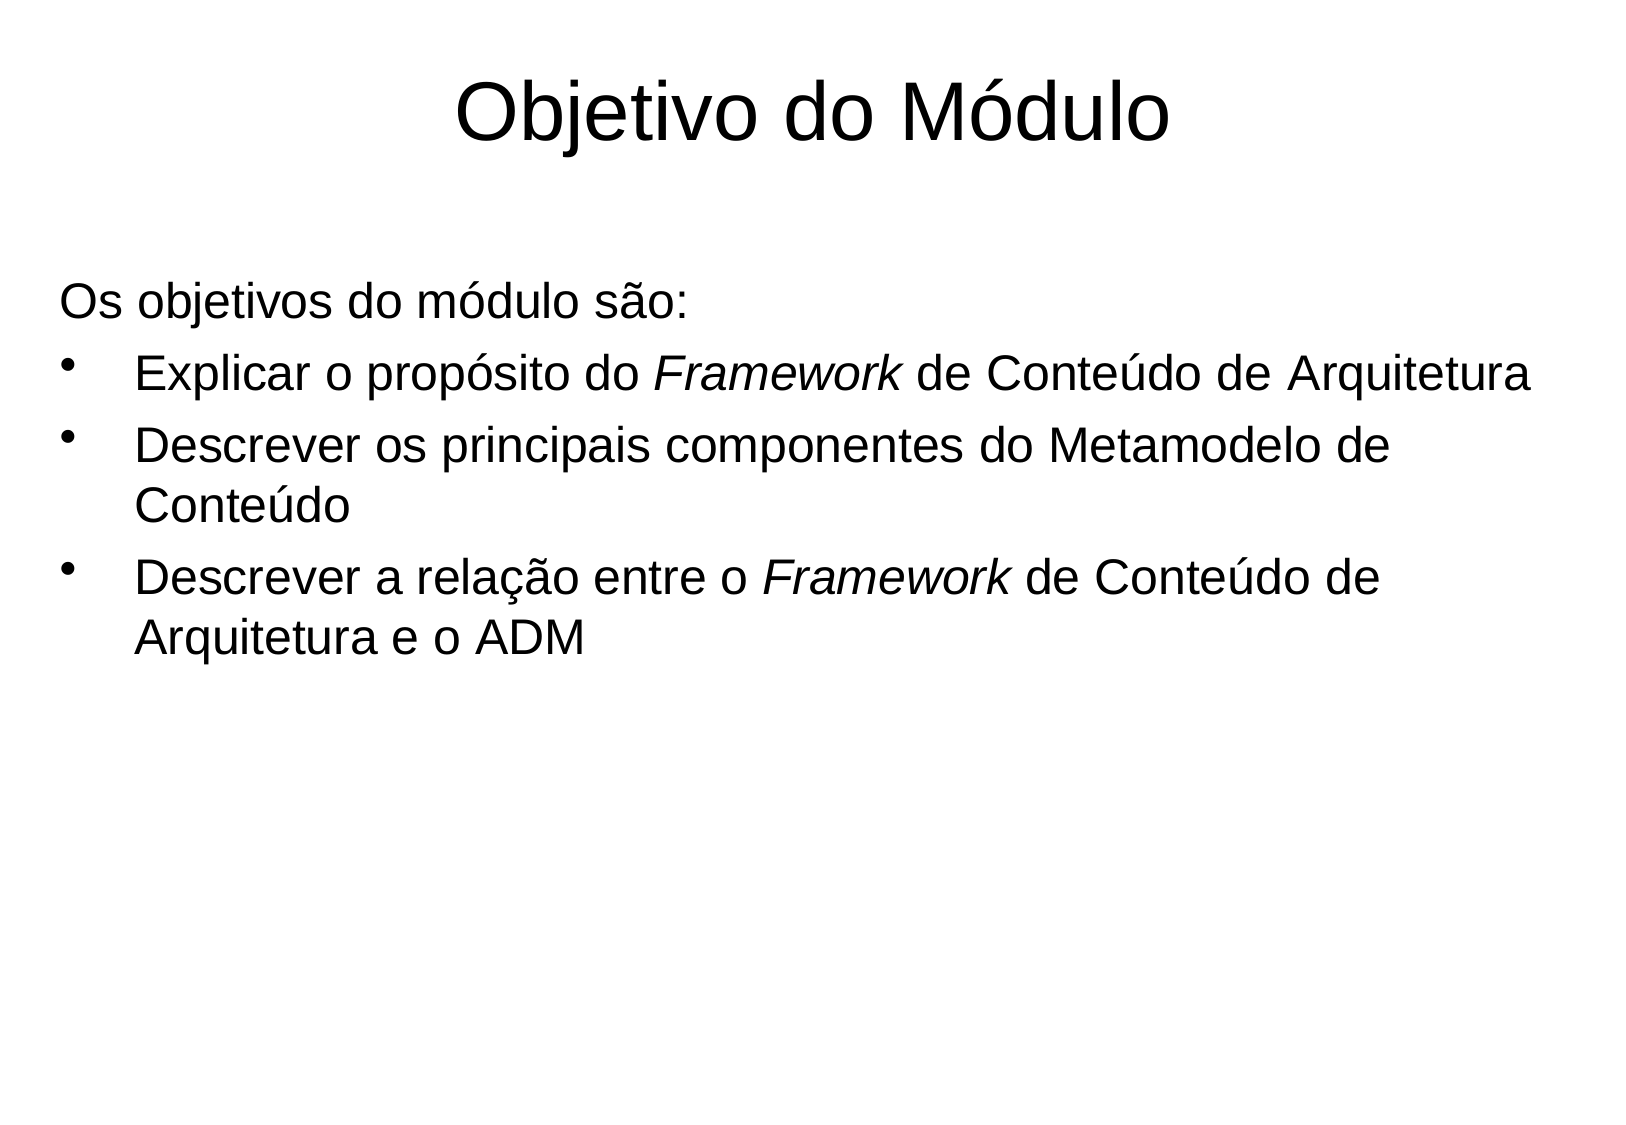

# Objetivo do Módulo
Os objetivos do módulo são:
Explicar o propósito do Framework de Conteúdo de Arquitetura
Descrever os principais componentes do Metamodelo de
Conteúdo
Descrever a relação entre o Framework de Conteúdo de
Arquitetura e o ADM